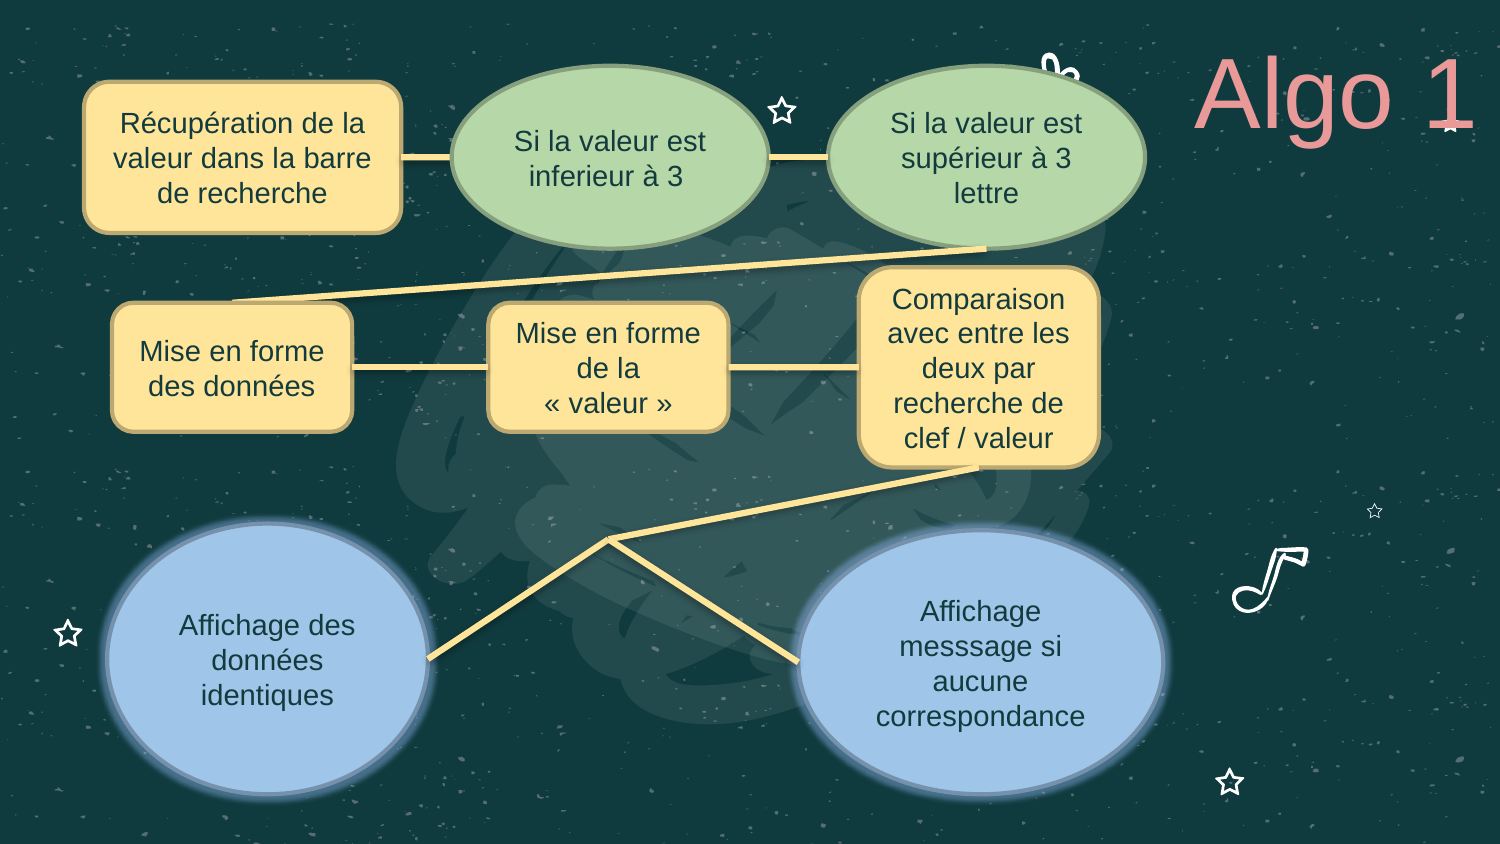

# Algo 1

Si la valeur est inferieur à 3
Si la valeur est supérieur à 3 lettre
Récupération de la valeur dans la barre de recherche
Comparaison avec entre les deux par recherche de clef / valeur
Mise en forme des données
Mise en forme de la « valeur »

Affichage des données identiques
Affichage messsage si aucune correspondance